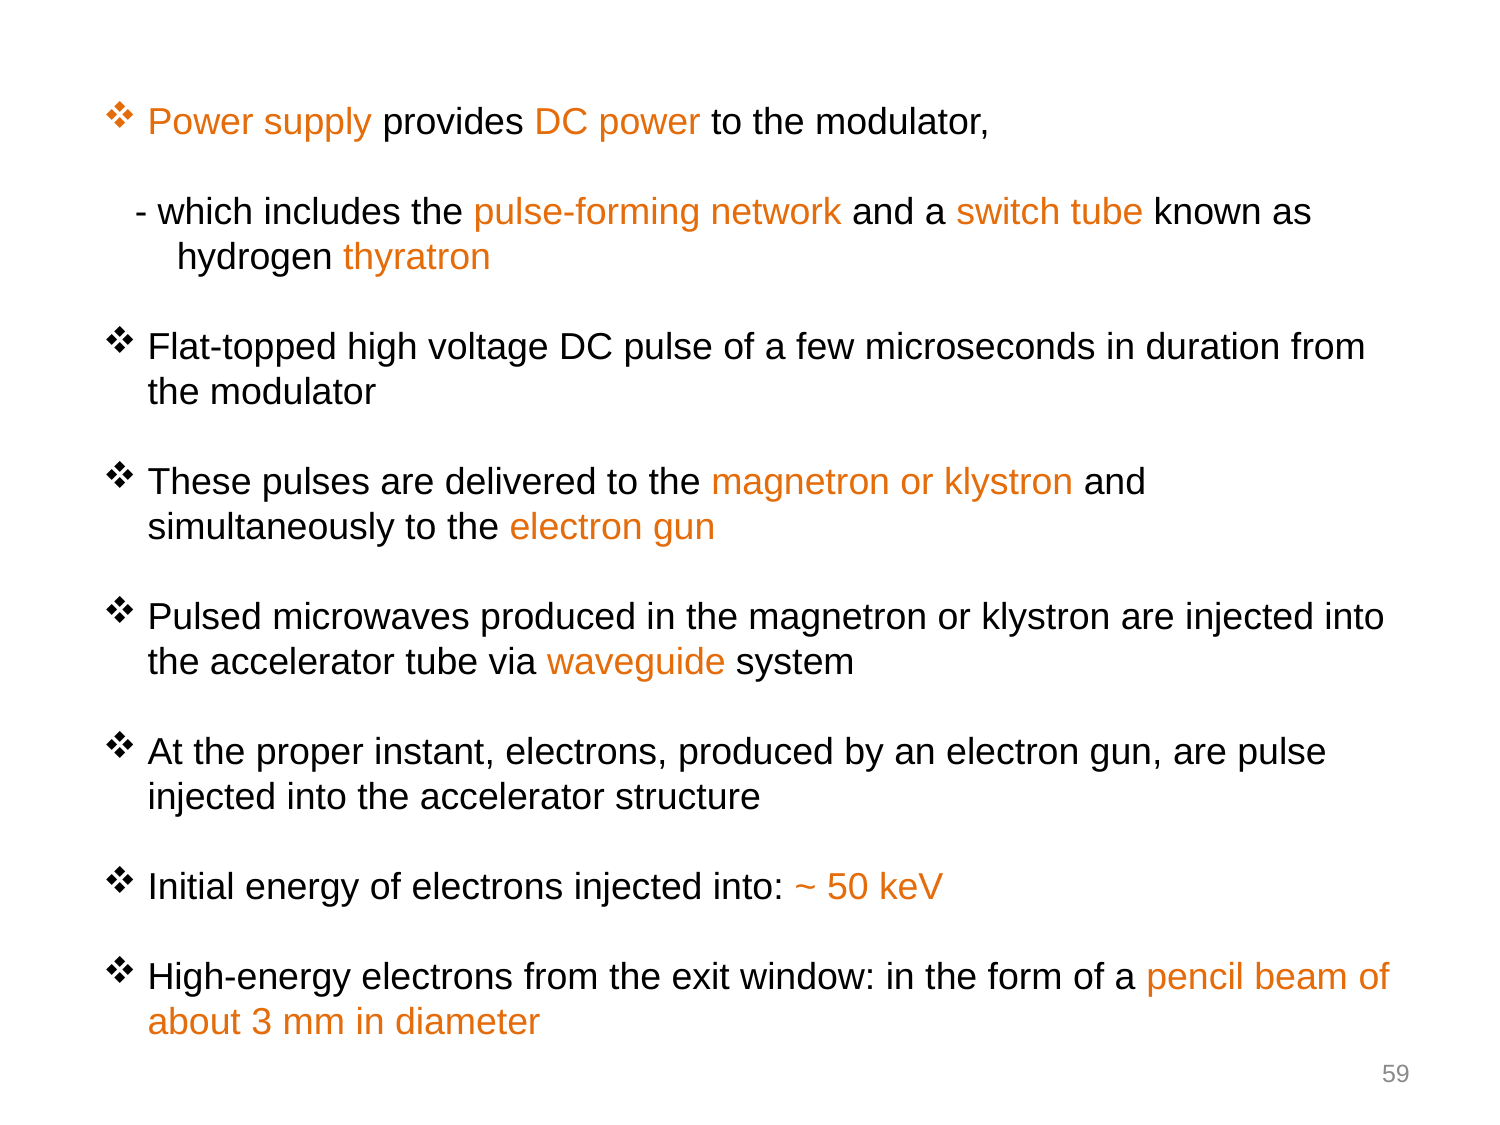

Power supply provides DC power to the modulator,

   - which includes the pulse-forming network and a switch tube known as hydrogen thyratron

Flat-topped high voltage DC pulse of a few microseconds in duration from the modulator

These pulses are delivered to the magnetron or klystron and simultaneously to the electron gun

Pulsed microwaves produced in the magnetron or klystron are injected into the accelerator tube via waveguide system

At the proper instant, electrons, produced by an electron gun, are pulse injected into the accelerator structure

Initial energy of electrons injected into: ~ 50 keV

High-energy electrons from the exit window: in the form of a pencil beam of about 3 mm in diameter
59